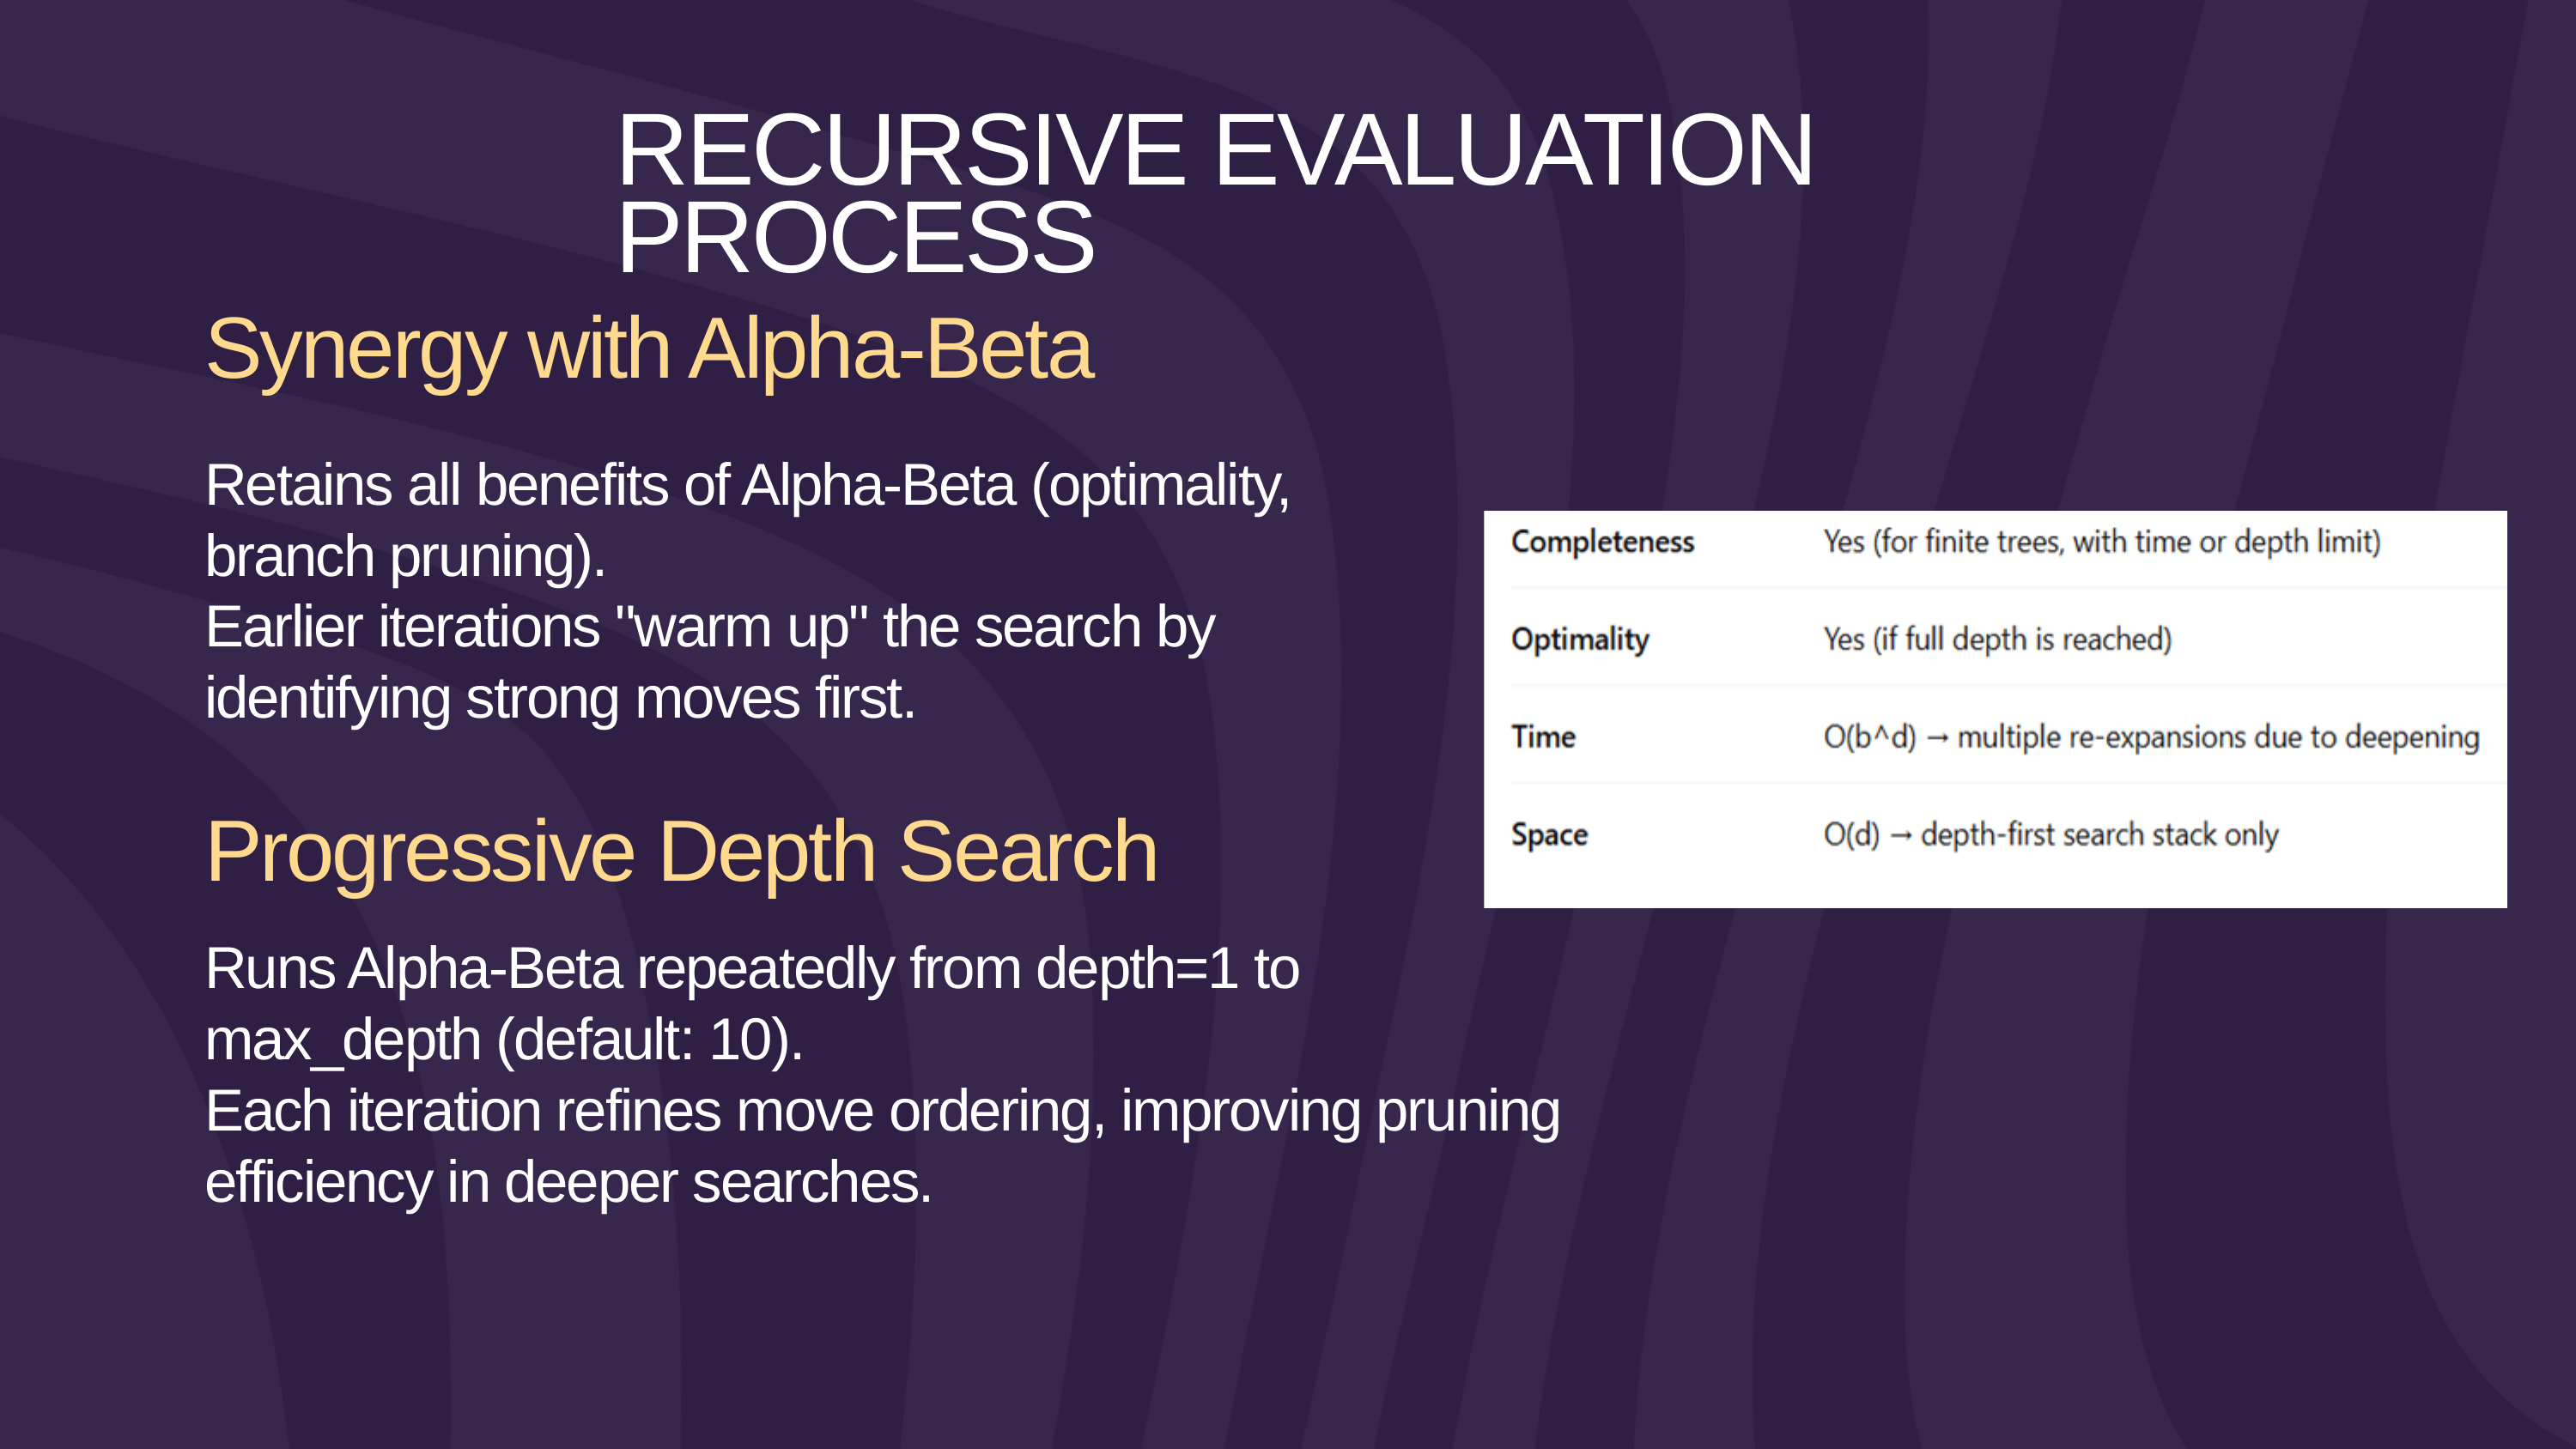

RECURSIVE EVALUATION PROCESS

Synergy with Alpha-Beta
Retains all benefits of Alpha-Beta (optimality, branch pruning).
Earlier iterations "warm up" the search by identifying strong moves first.

Progressive Depth Search
Runs Alpha-Beta repeatedly from depth=1 to max_depth (default: 10).
Each iteration refines move ordering, improving pruning efficiency in deeper searches.